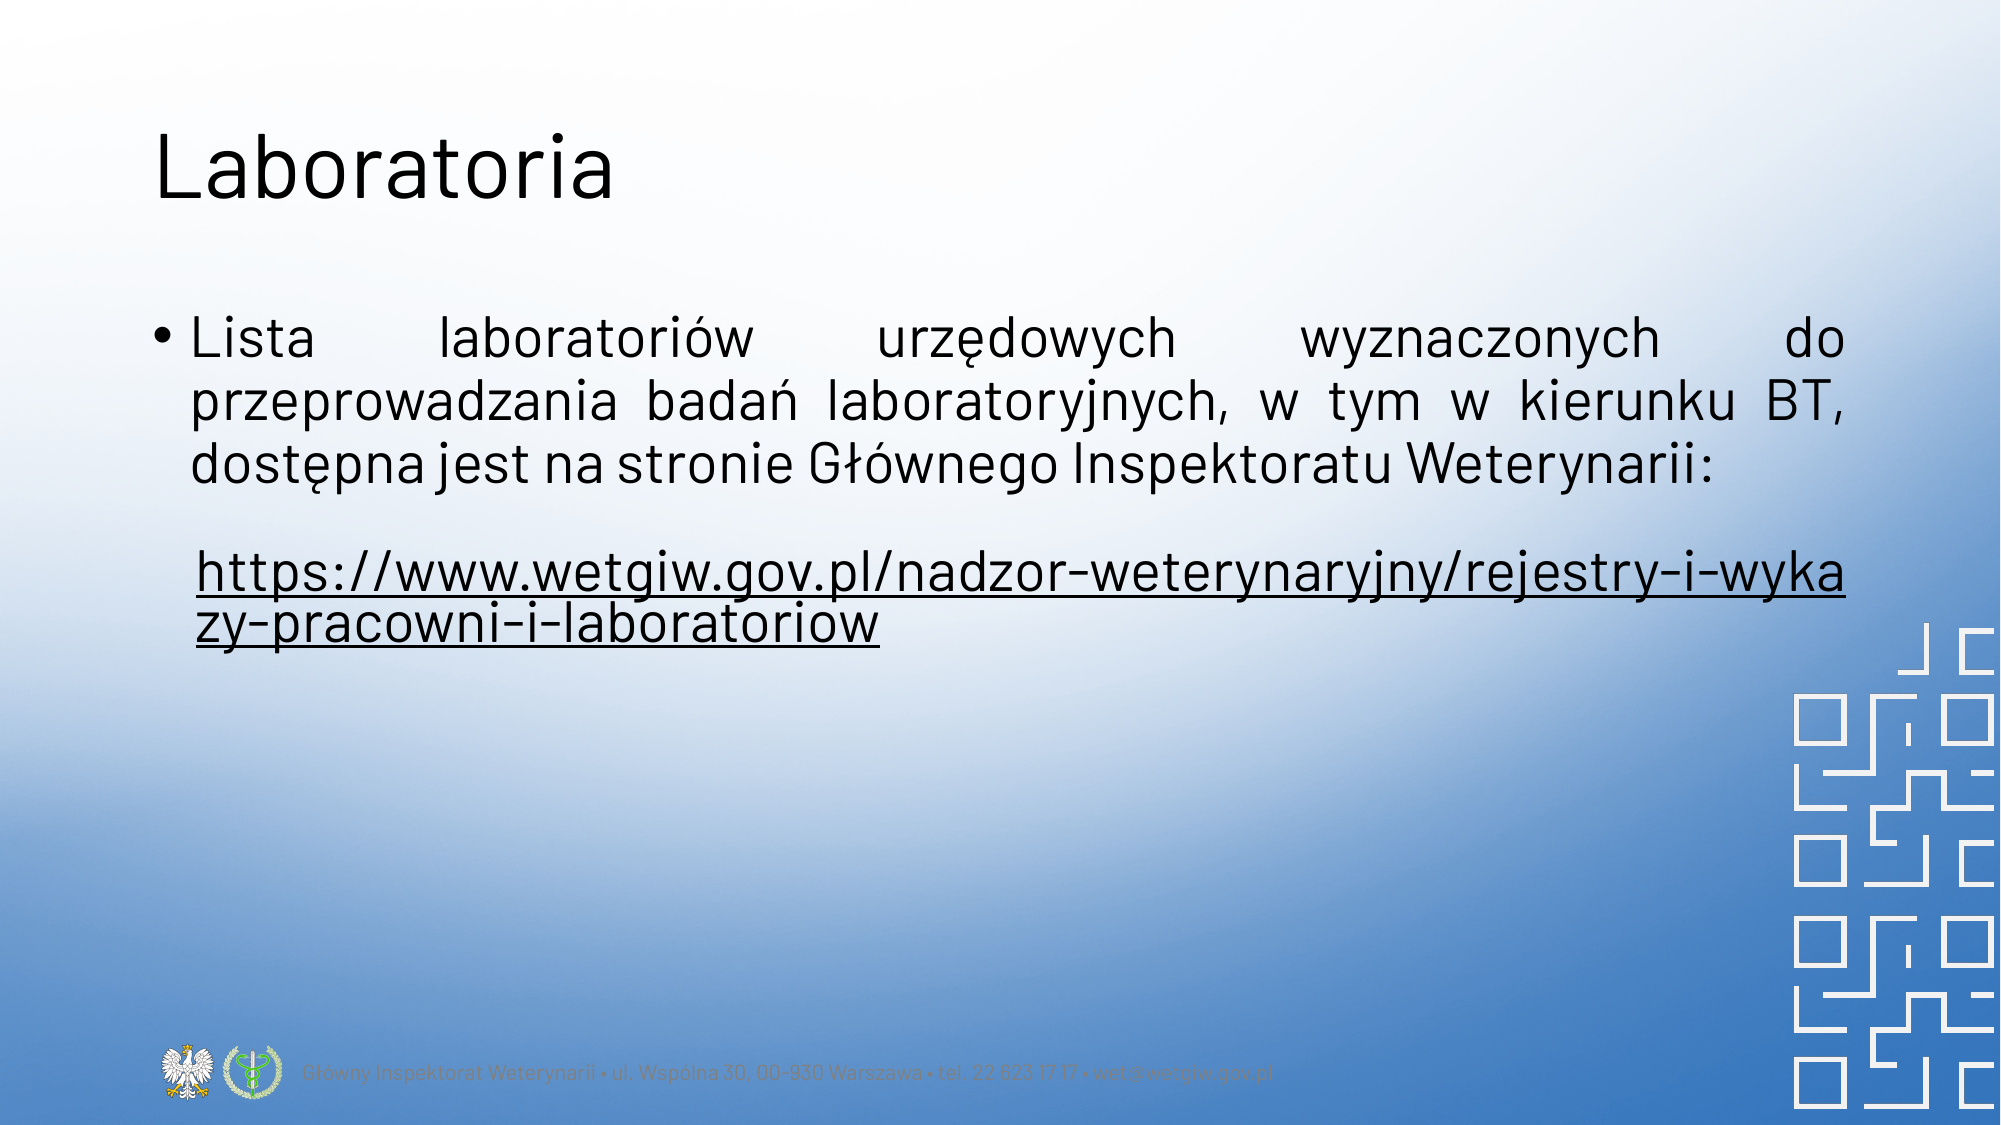

# Laboratoria
Lista laboratoriów urzędowych wyznaczonych do przeprowadzania badań laboratoryjnych, w tym w kierunku BT, dostępna jest na stronie Głównego Inspektoratu Weterynarii:
https://www.wetgiw.gov.pl/nadzor-weterynaryjny/rejestry-i-wykazy-pracowni-i-laboratoriow